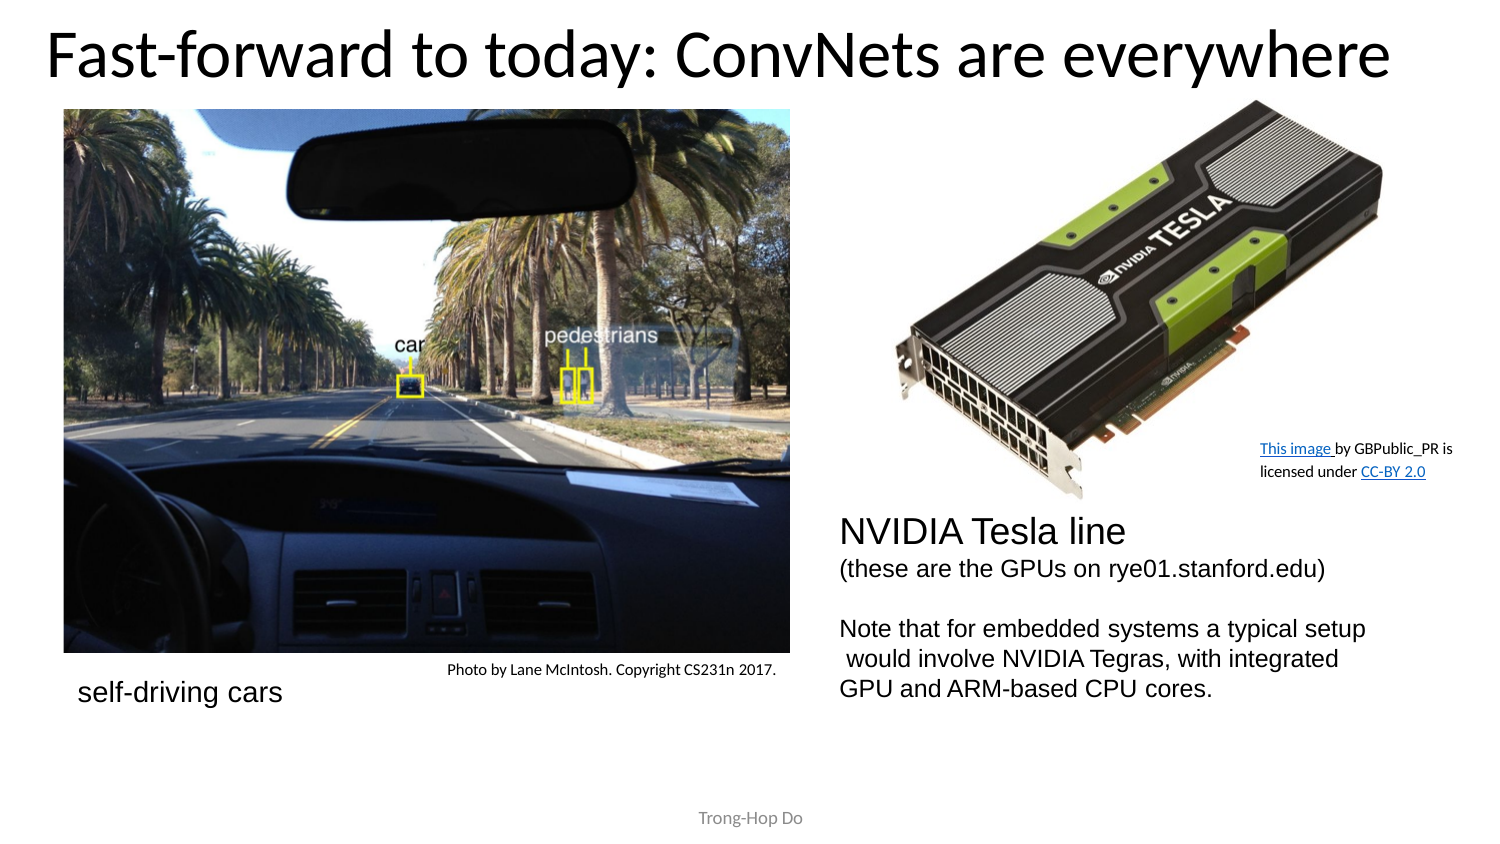

# Fast-forward to today: ConvNets are everywhere

This image by GBPublic_PR is  licensed under CC-BY 2.0
NVIDIA Tesla line
(these are the GPUs on rye01.stanford.edu)
Note that for embedded systems a typical setup  would involve NVIDIA Tegras, with integrated  GPU and ARM-based CPU cores.
Photo by Lane McIntosh. Copyright CS231n 2017.
self-driving cars
Trong-Hop Do